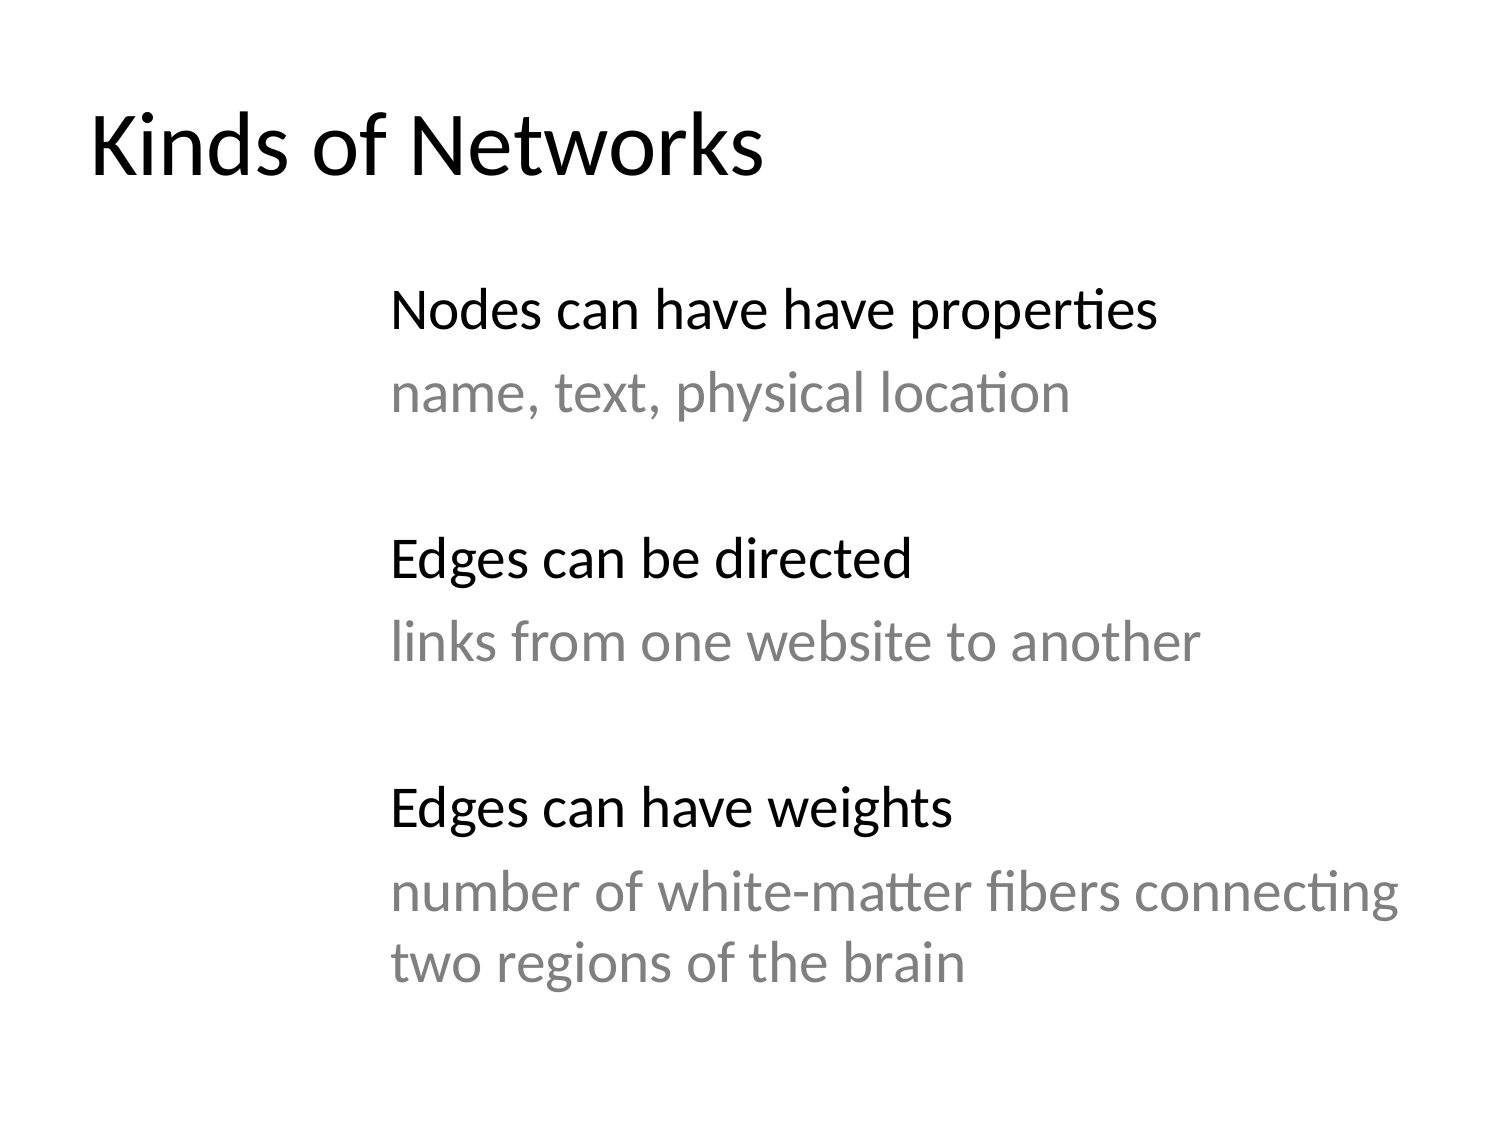

# Kinds of Networks
Nodes can have have properties
name, text, physical location

Edges can be directed
links from one website to another

Edges can have weights
number of white-matter fibers connecting two regions of the brain